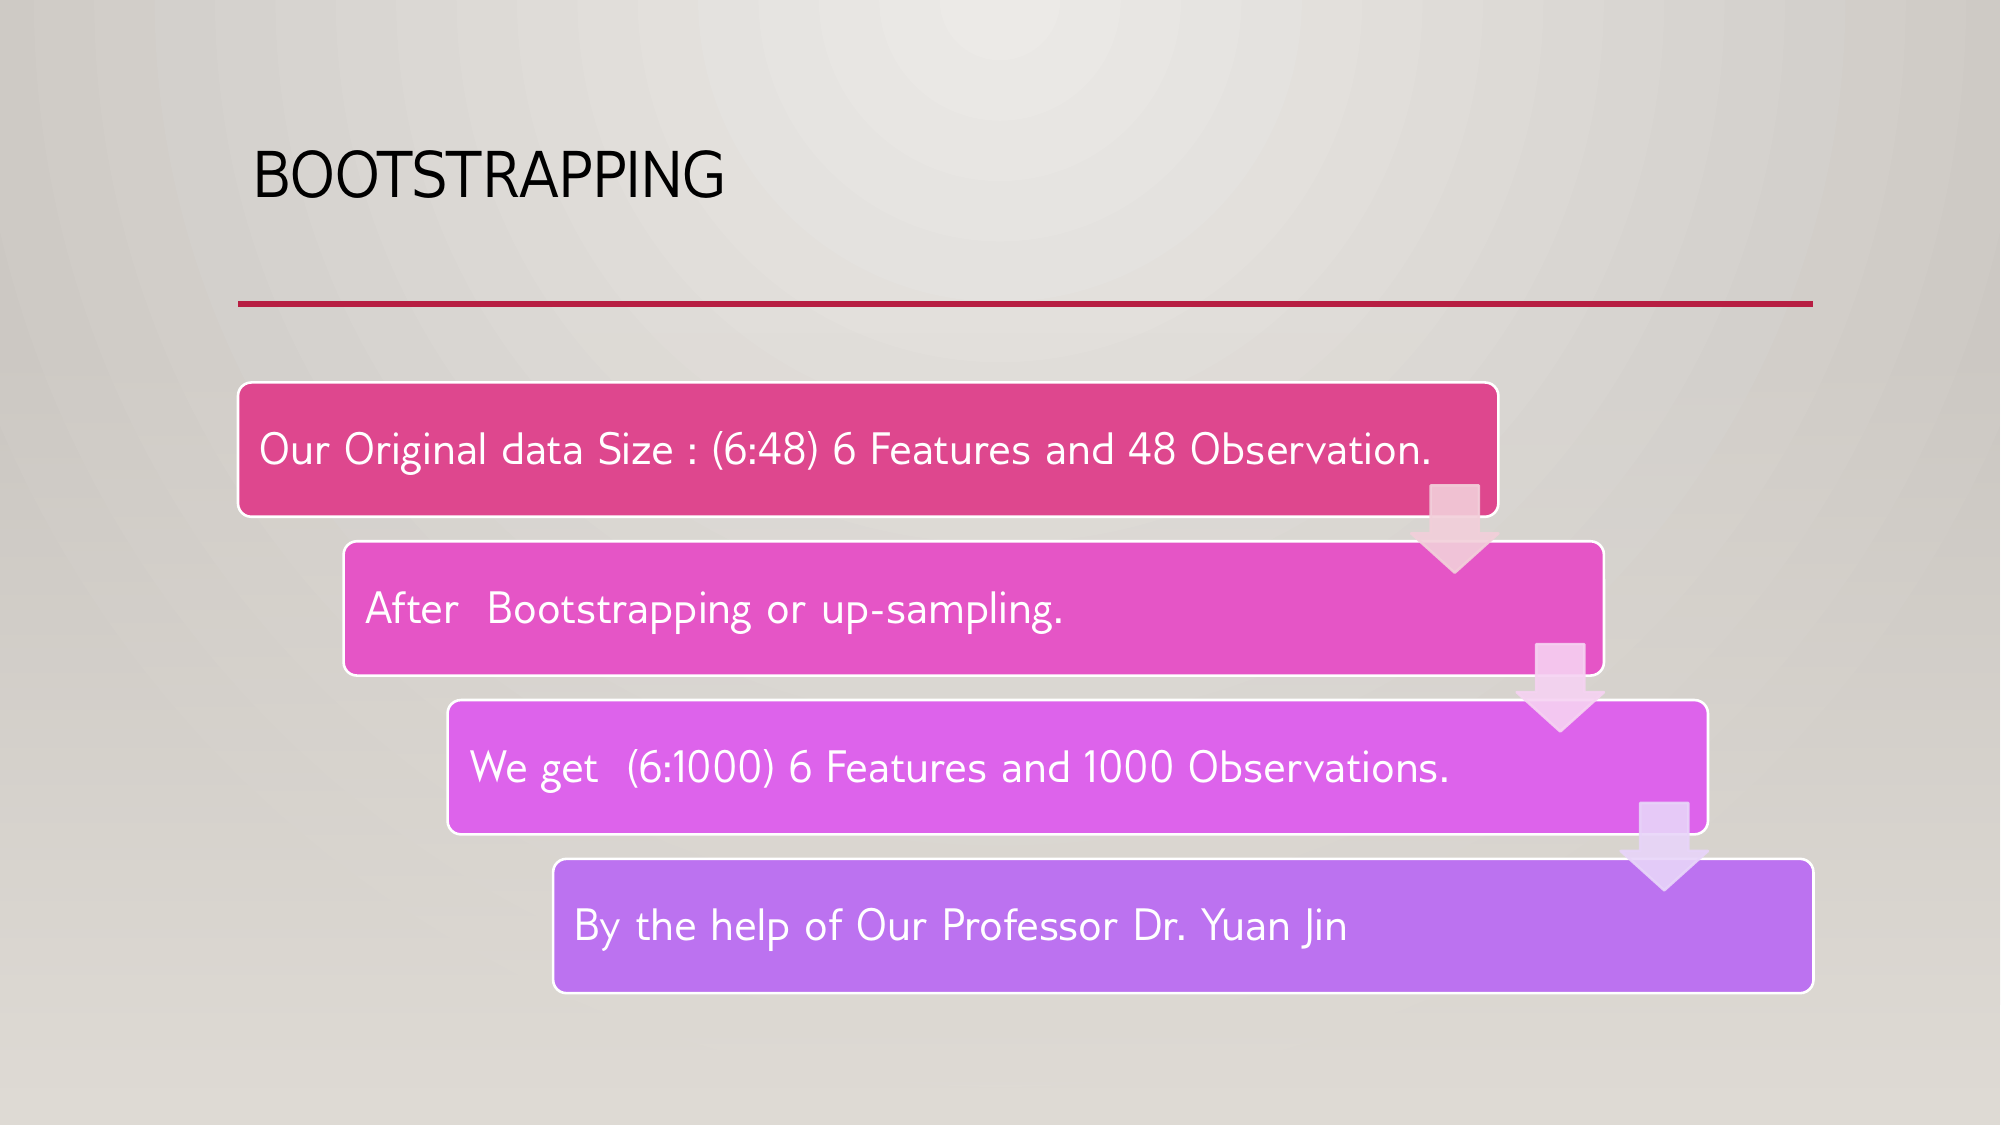

# Bootstrapping

Our Original data Size : (6:48) 6 Features and 48 Observation.
After  Bootstrapping or up-sampling.
We get  (6:1000) 6 Features and 1000 Observations.
By the help of Our Professor Dr. Yuan Jin